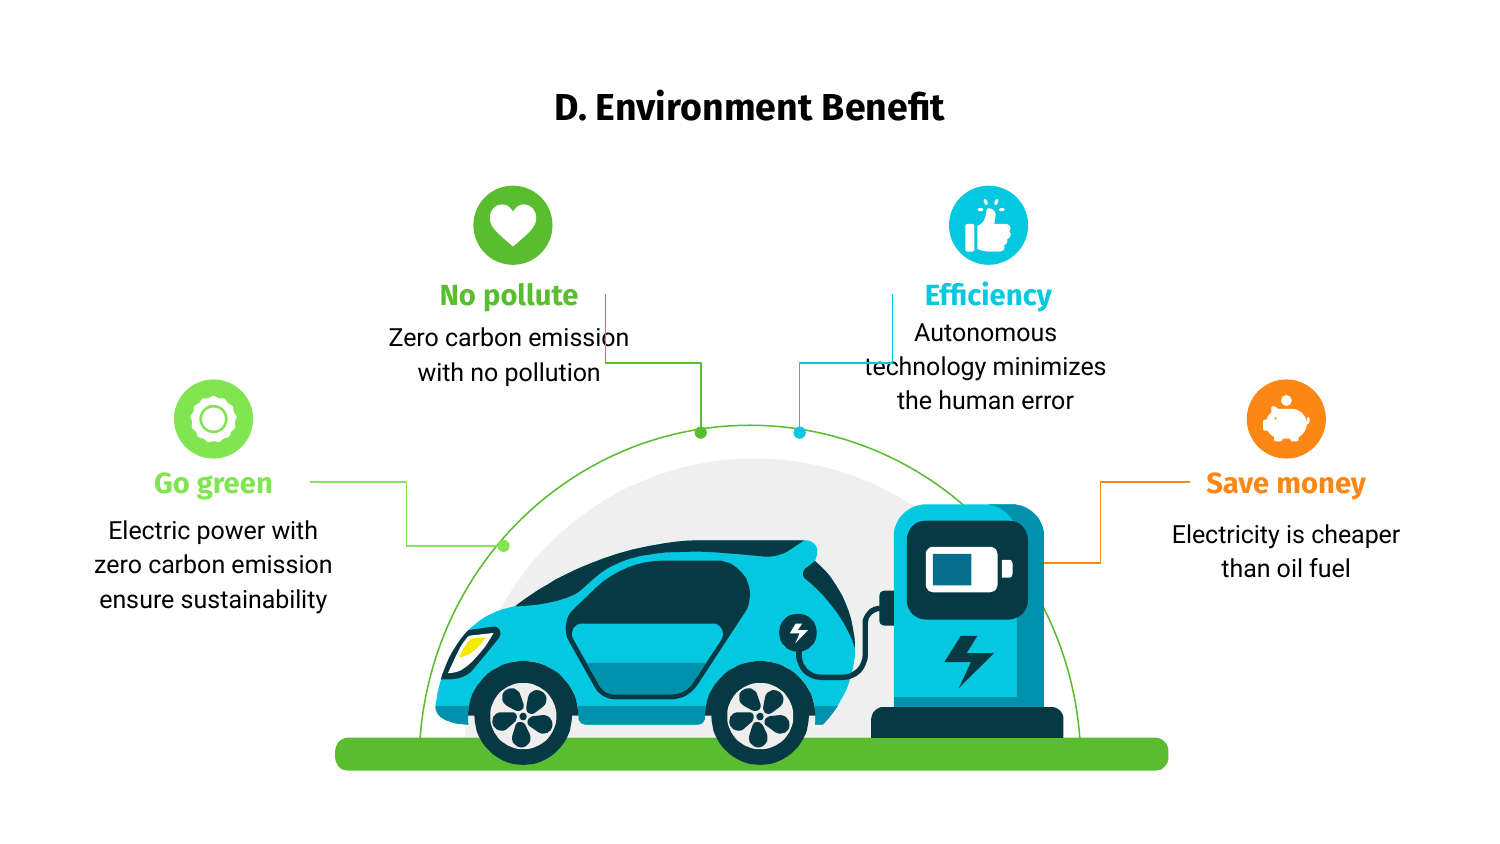

# D. Environment Benefit

No pollute
Efficiency
Autonomous technology minimizes the human error
Zero carbon emission with no pollution

Go green
Save money

Electric power with zero carbon emission ensure sustainability
Electricity is cheaper than oil fuel